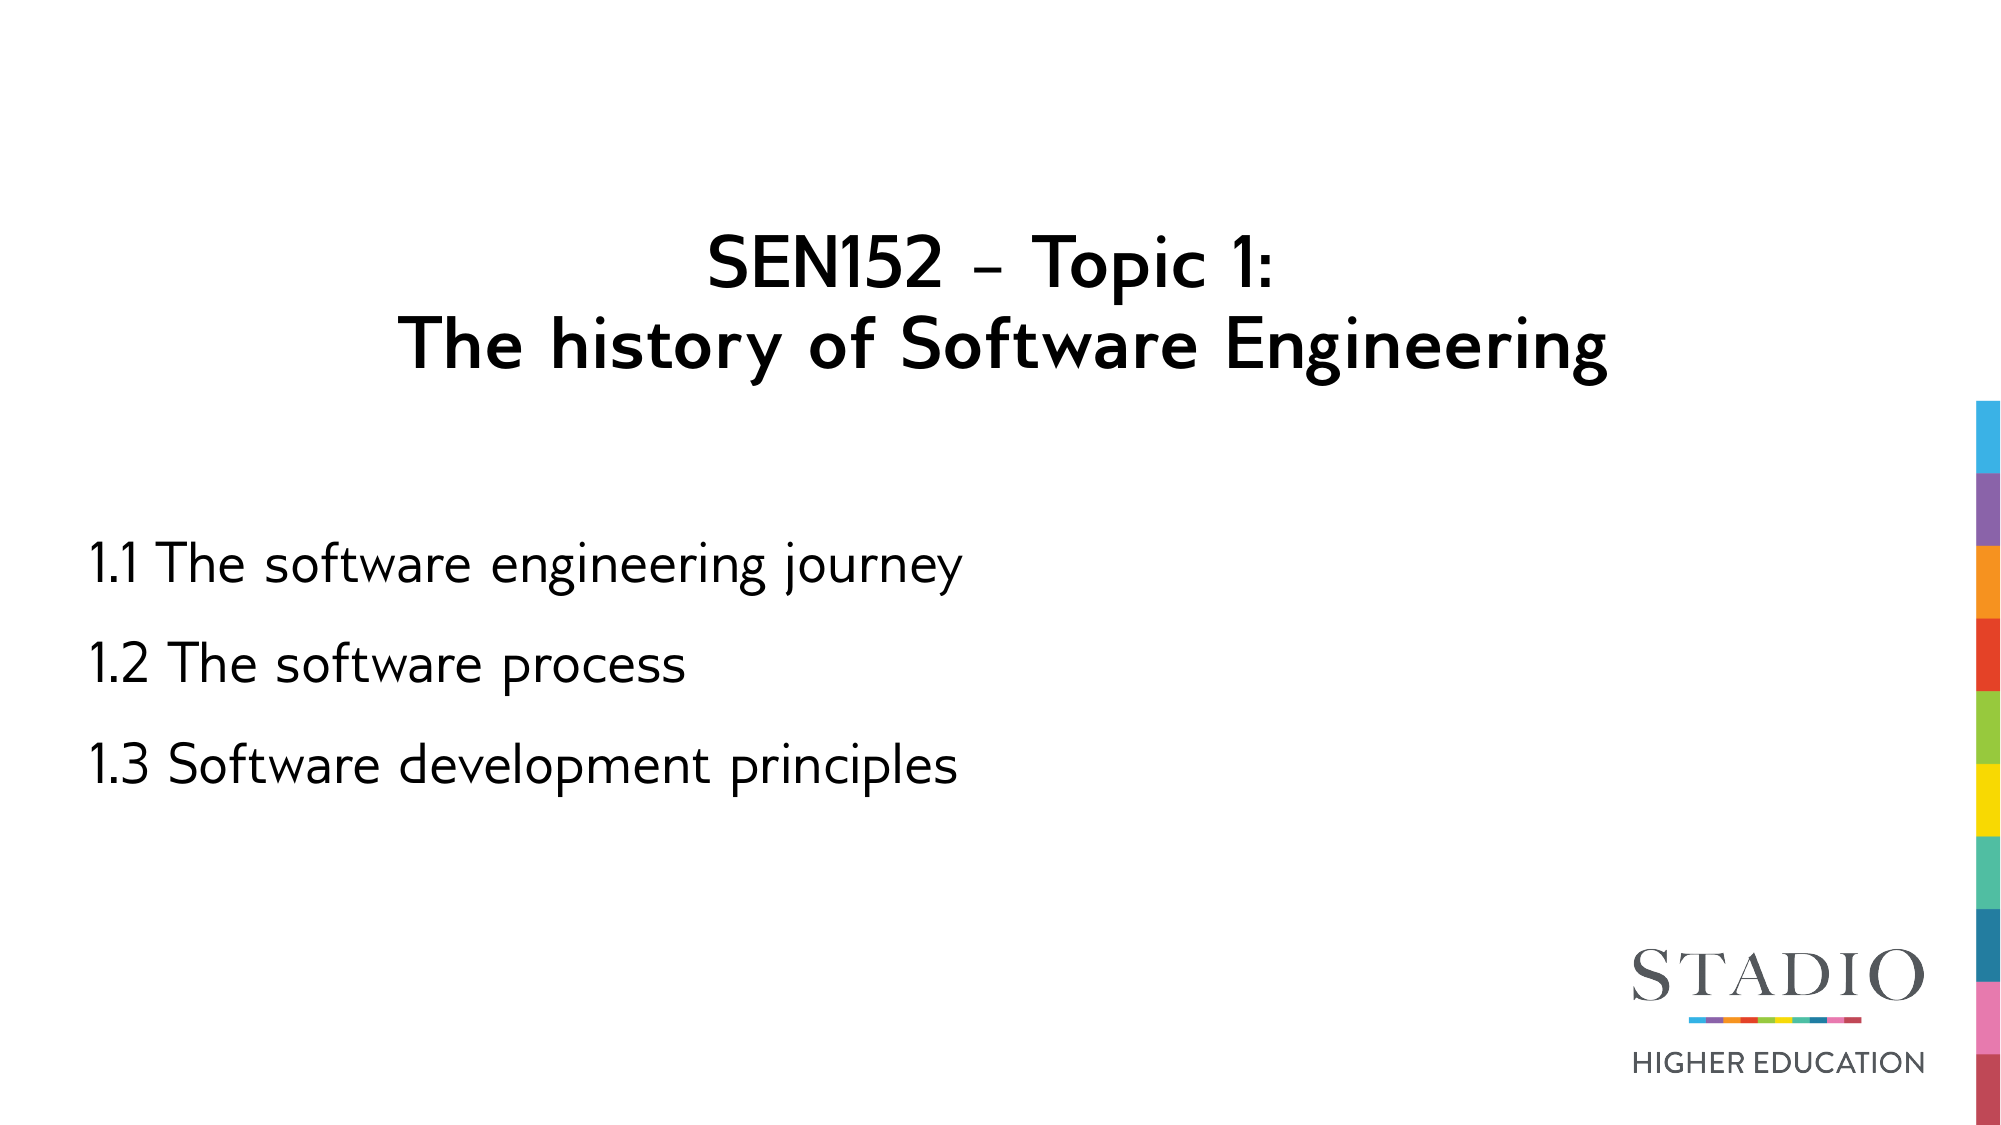

# SEN152 – Topic 1:  The history of Software Engineering
1.1 The software engineering journey
1.2 The software process
1.3 Software development principles